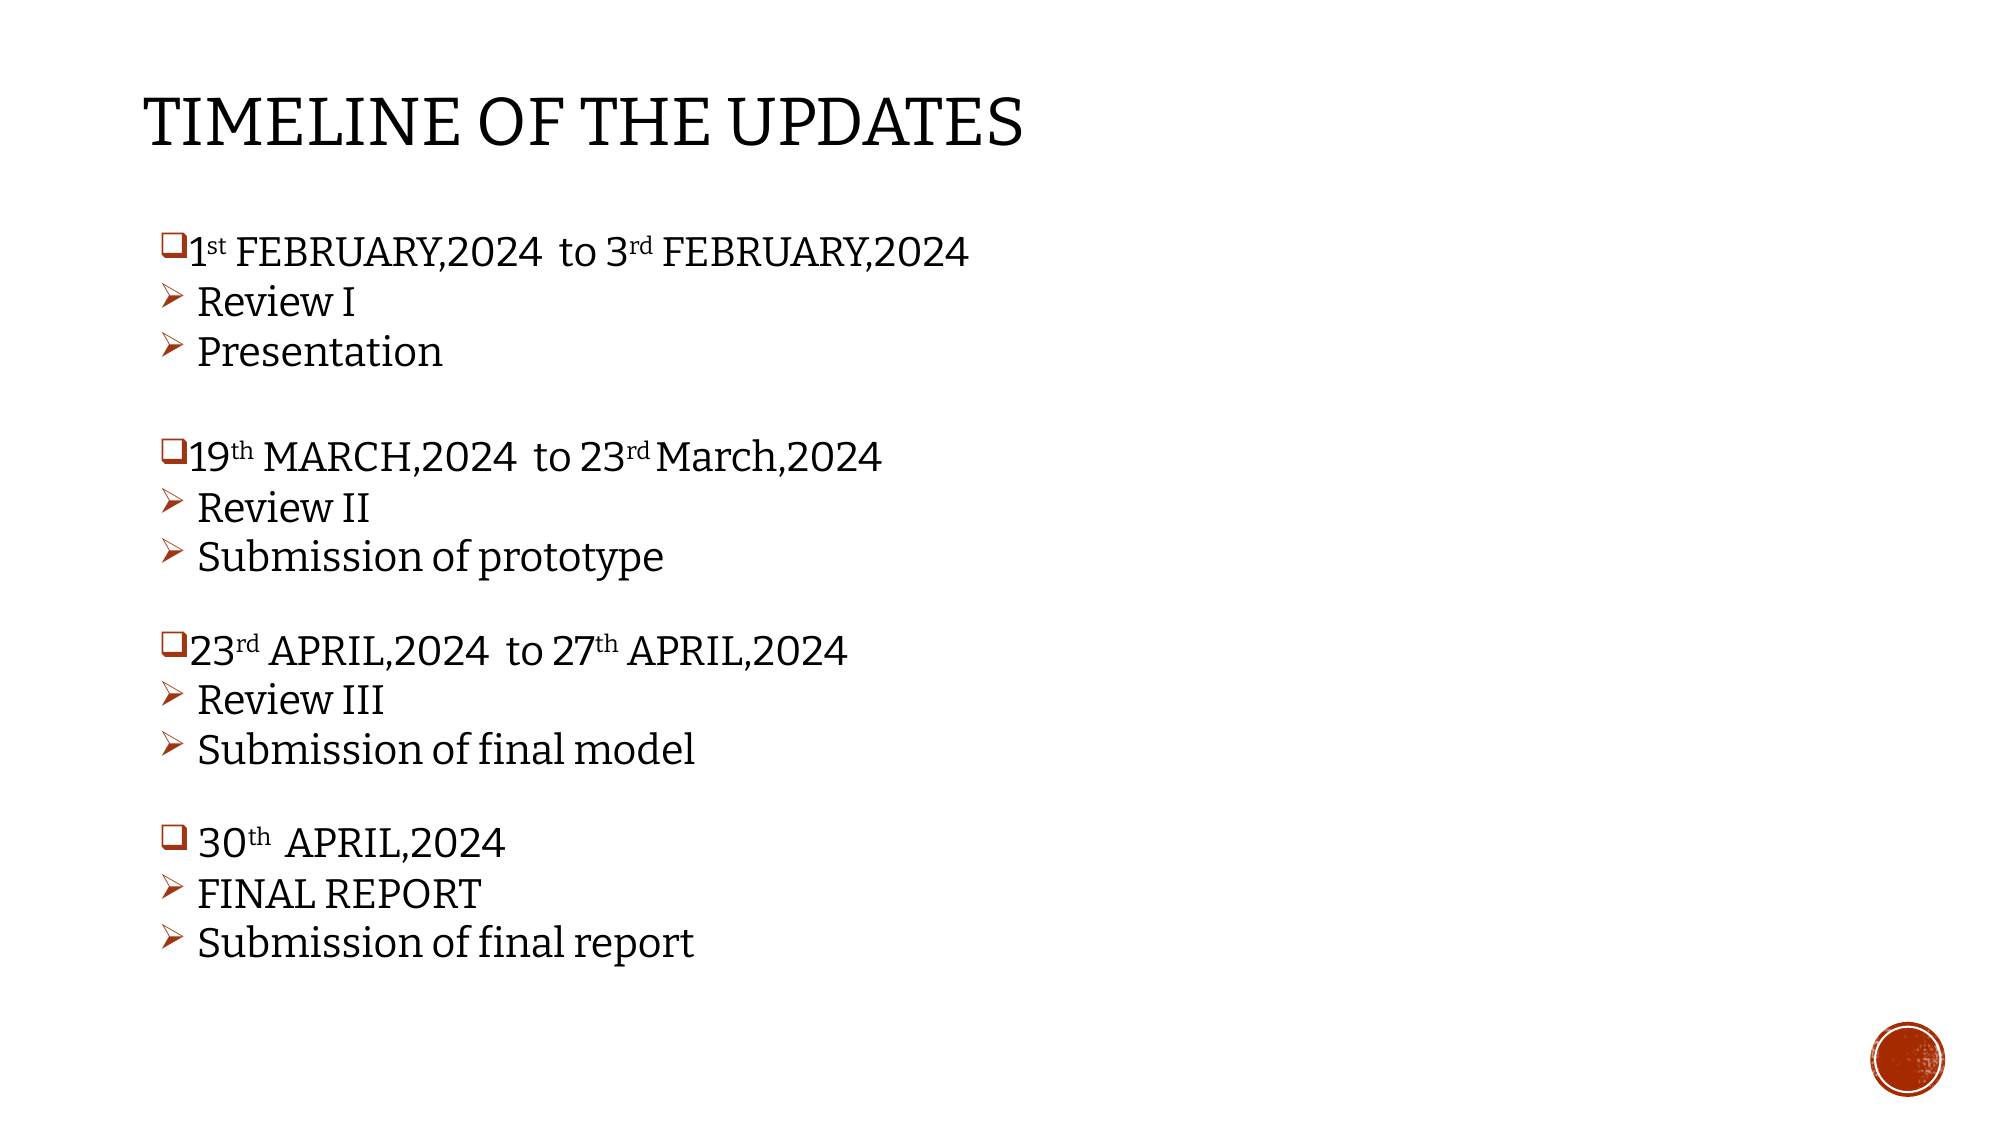

# Timeline of the updates
1st FEBRUARY,2024  to 3rd FEBRUARY,2024
 Review I
 Presentation

19th MARCH,2024  to 23rd March,2024
 Review II
 Submission of prototype

23rd APRIL,2024  to 27th APRIL,2024
 Review III
 Submission of final model

 30th  APRIL,2024
 FINAL REPORT
 Submission of final report